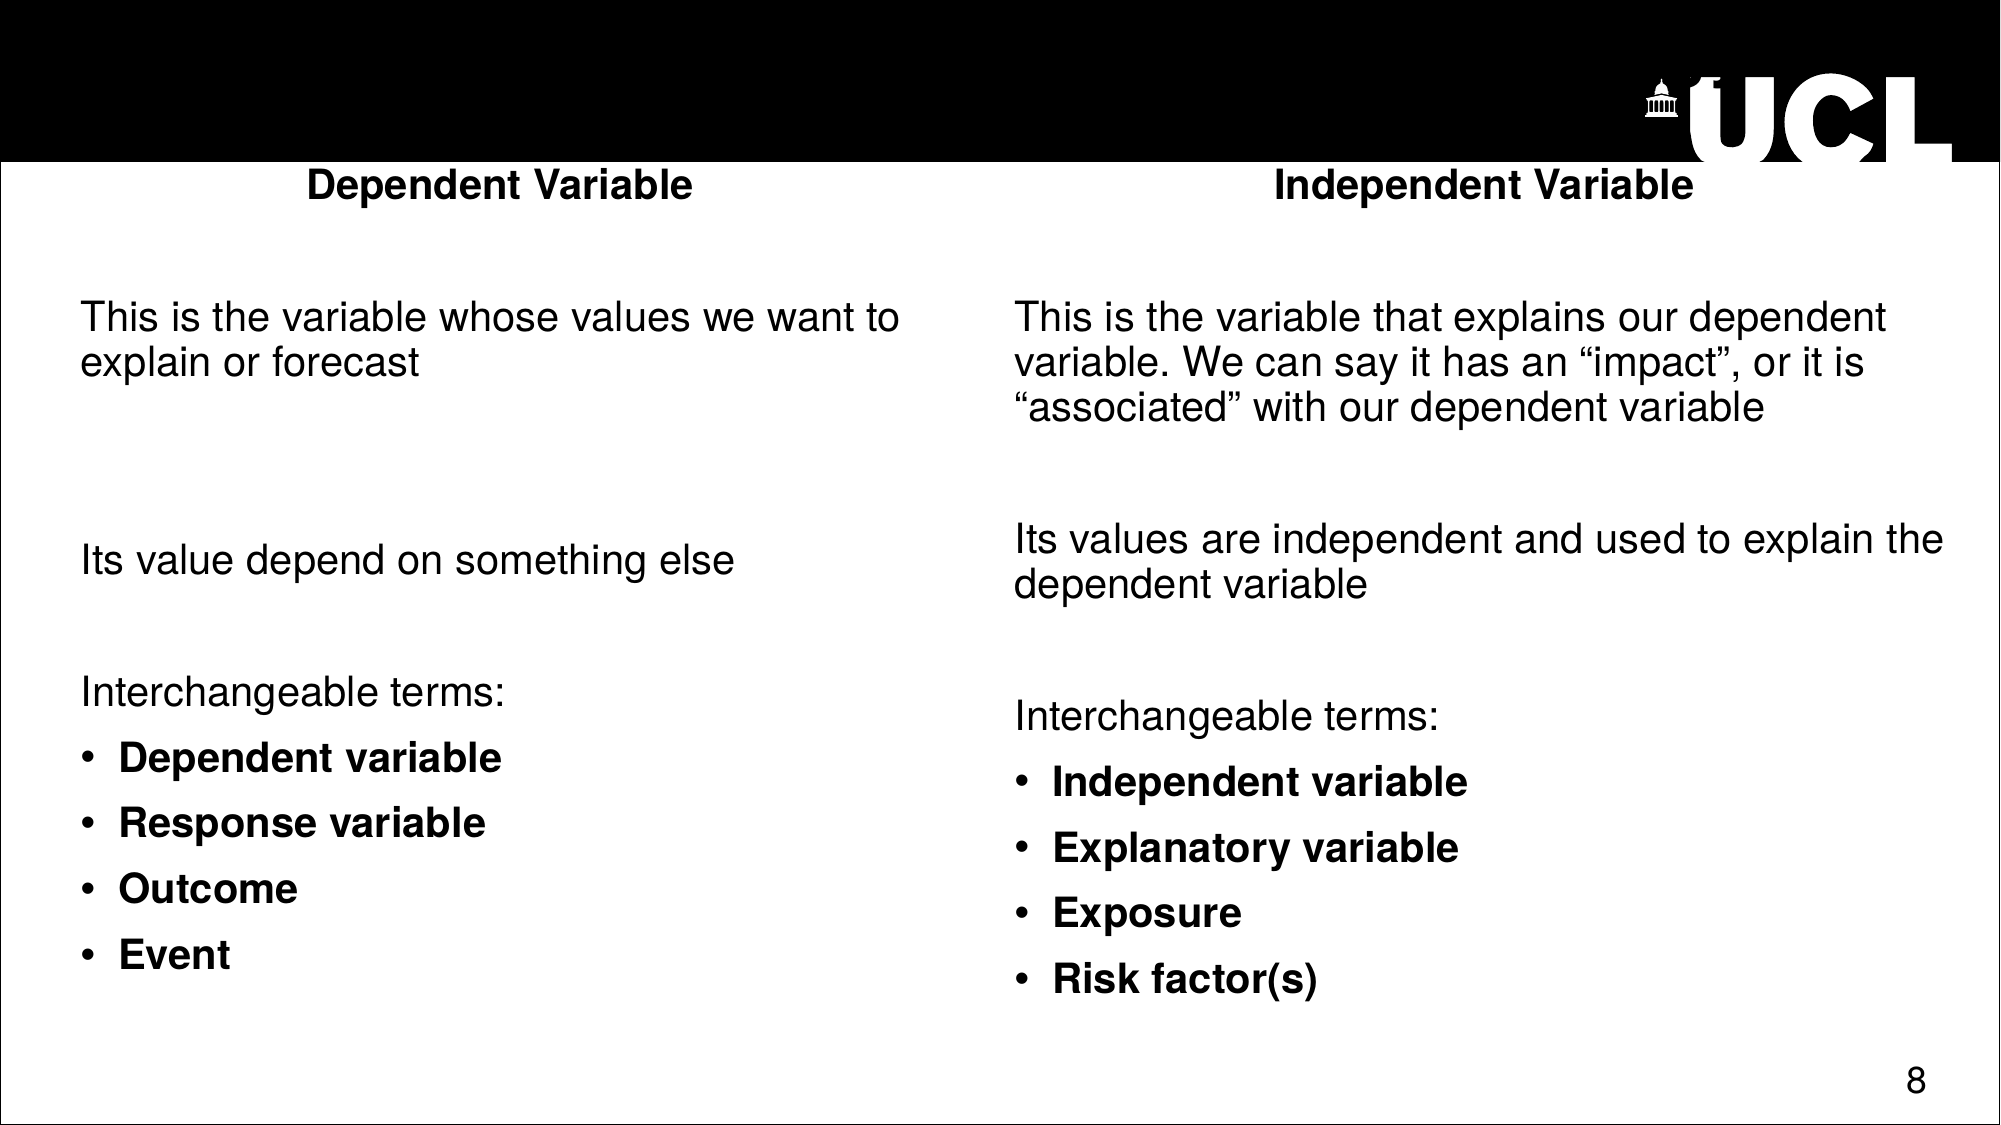

Let us clear the air with some terminology

Dependent Variable

This is the variable whose values we want to explain or forecast

Its value depend on something else

Interchangeable terms:
Dependent variable
Response variable
Outcome
Event
Independent Variable

This is the variable that explains our dependent variable. We can say it has an “impact”, or it is “associated” with our dependent variable

Its values are independent and used to explain the dependent variable

Interchangeable terms:
Independent variable
Explanatory variable
Exposure
Risk factor(s)
8